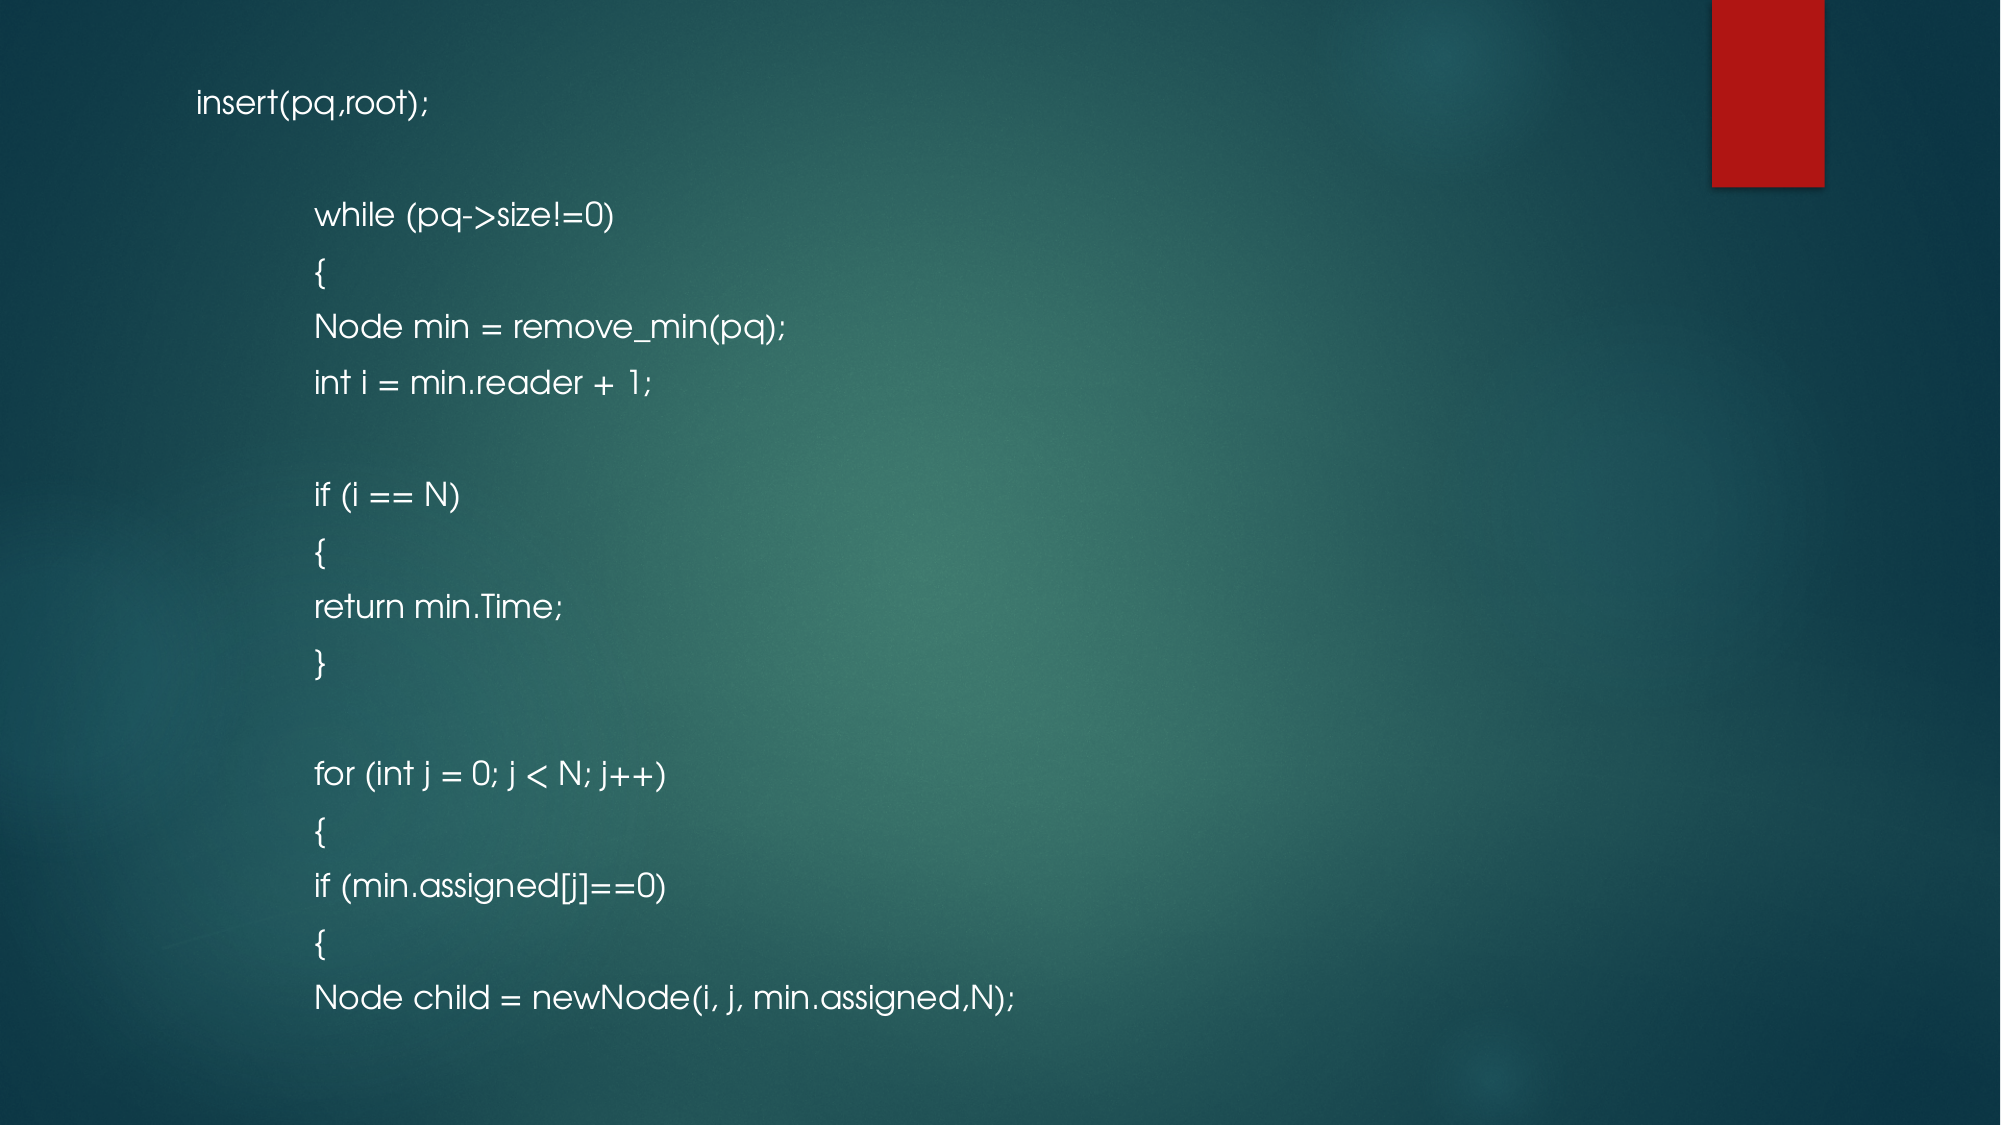

insert(pq,root);

	while (pq->size!=0)
	{
	Node min = remove_min(pq);
	int i = min.reader + 1;

	if (i == N)
	{
		return min.Time;
	}

	for (int j = 0; j < N; j++)
	{
		if (min.assigned[j]==0)
		{
		Node child = newNode(i, j, min.assigned,N);